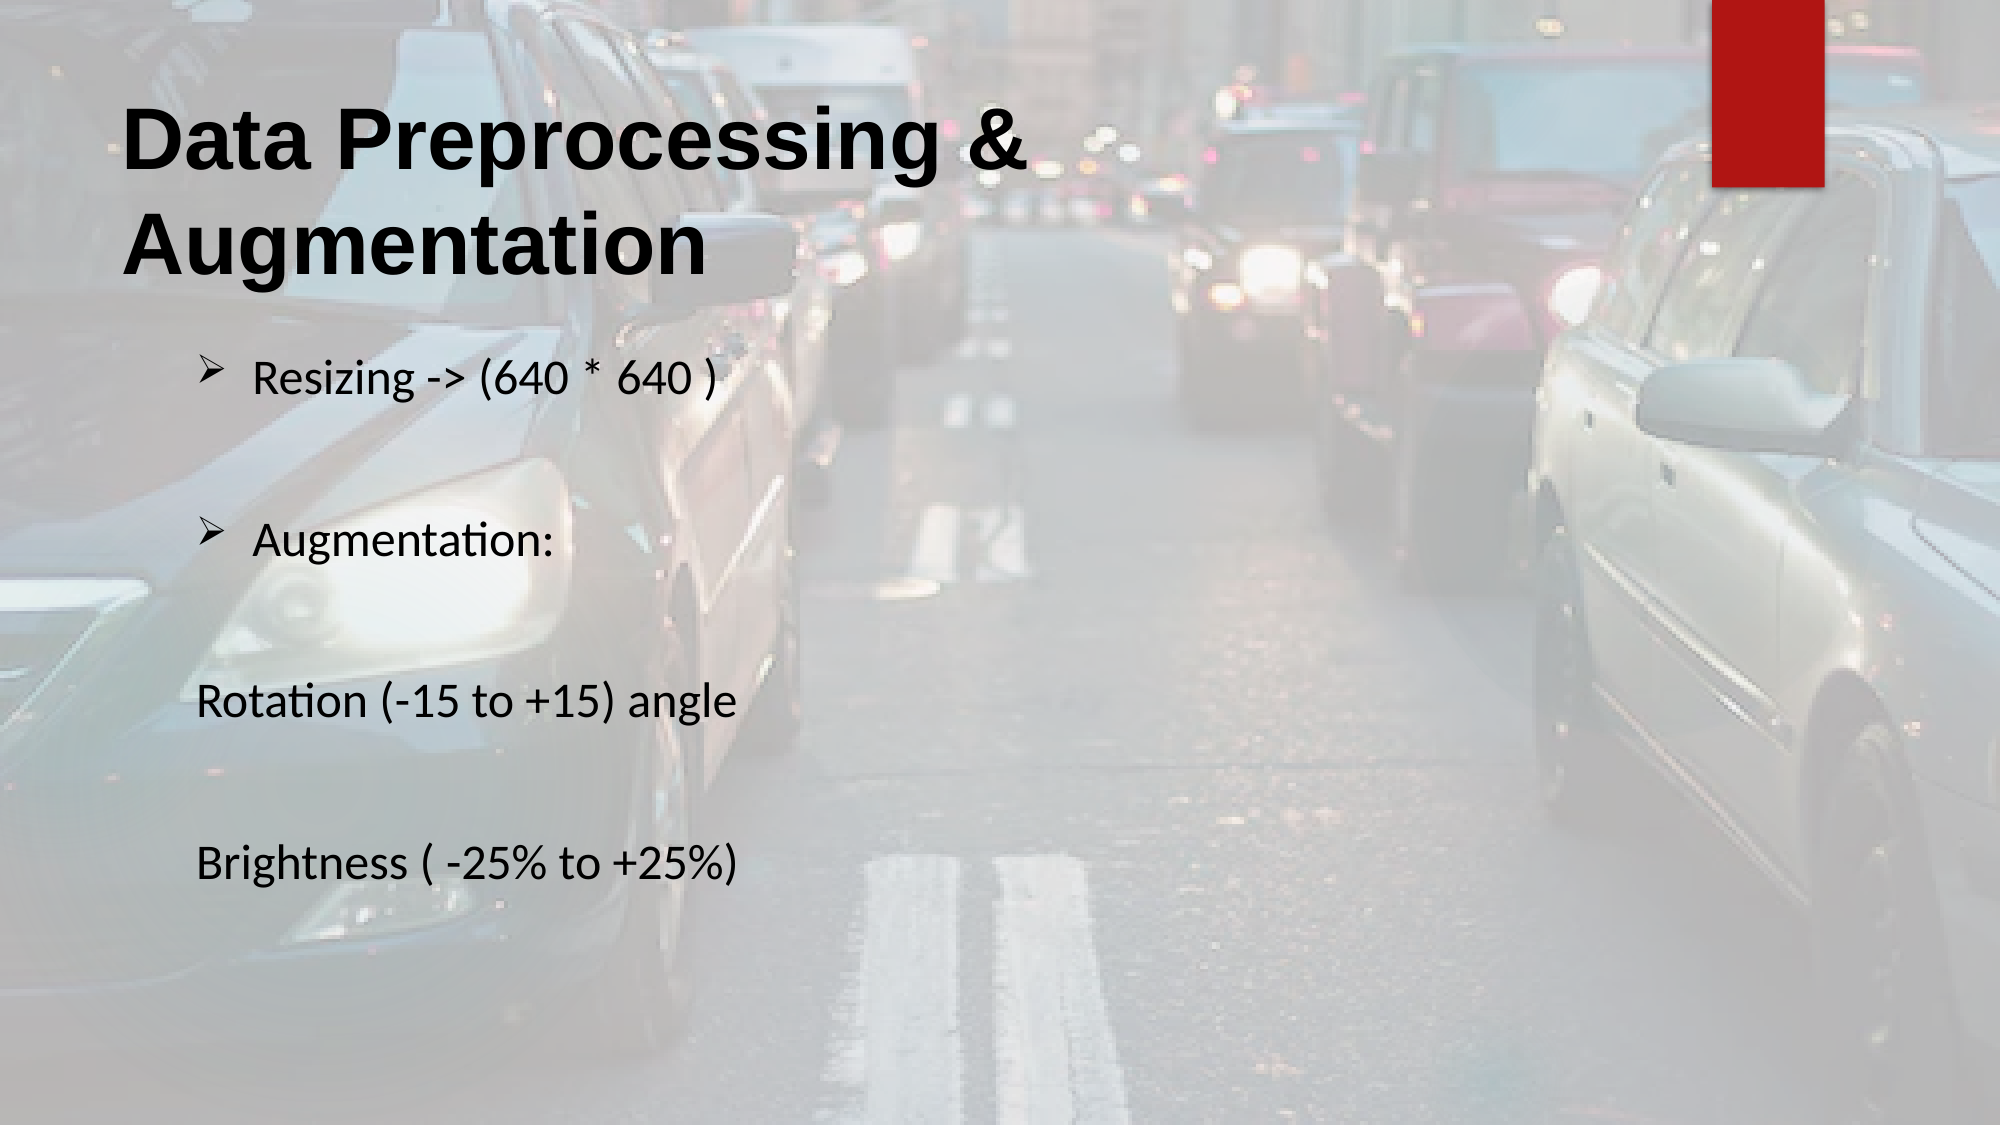

# Data Preprocessing & Augmentation
Resizing -> (640 * 640 )

Augmentation:

Rotation (-15 to +15) angle

Brightness ( -25% to +25%)